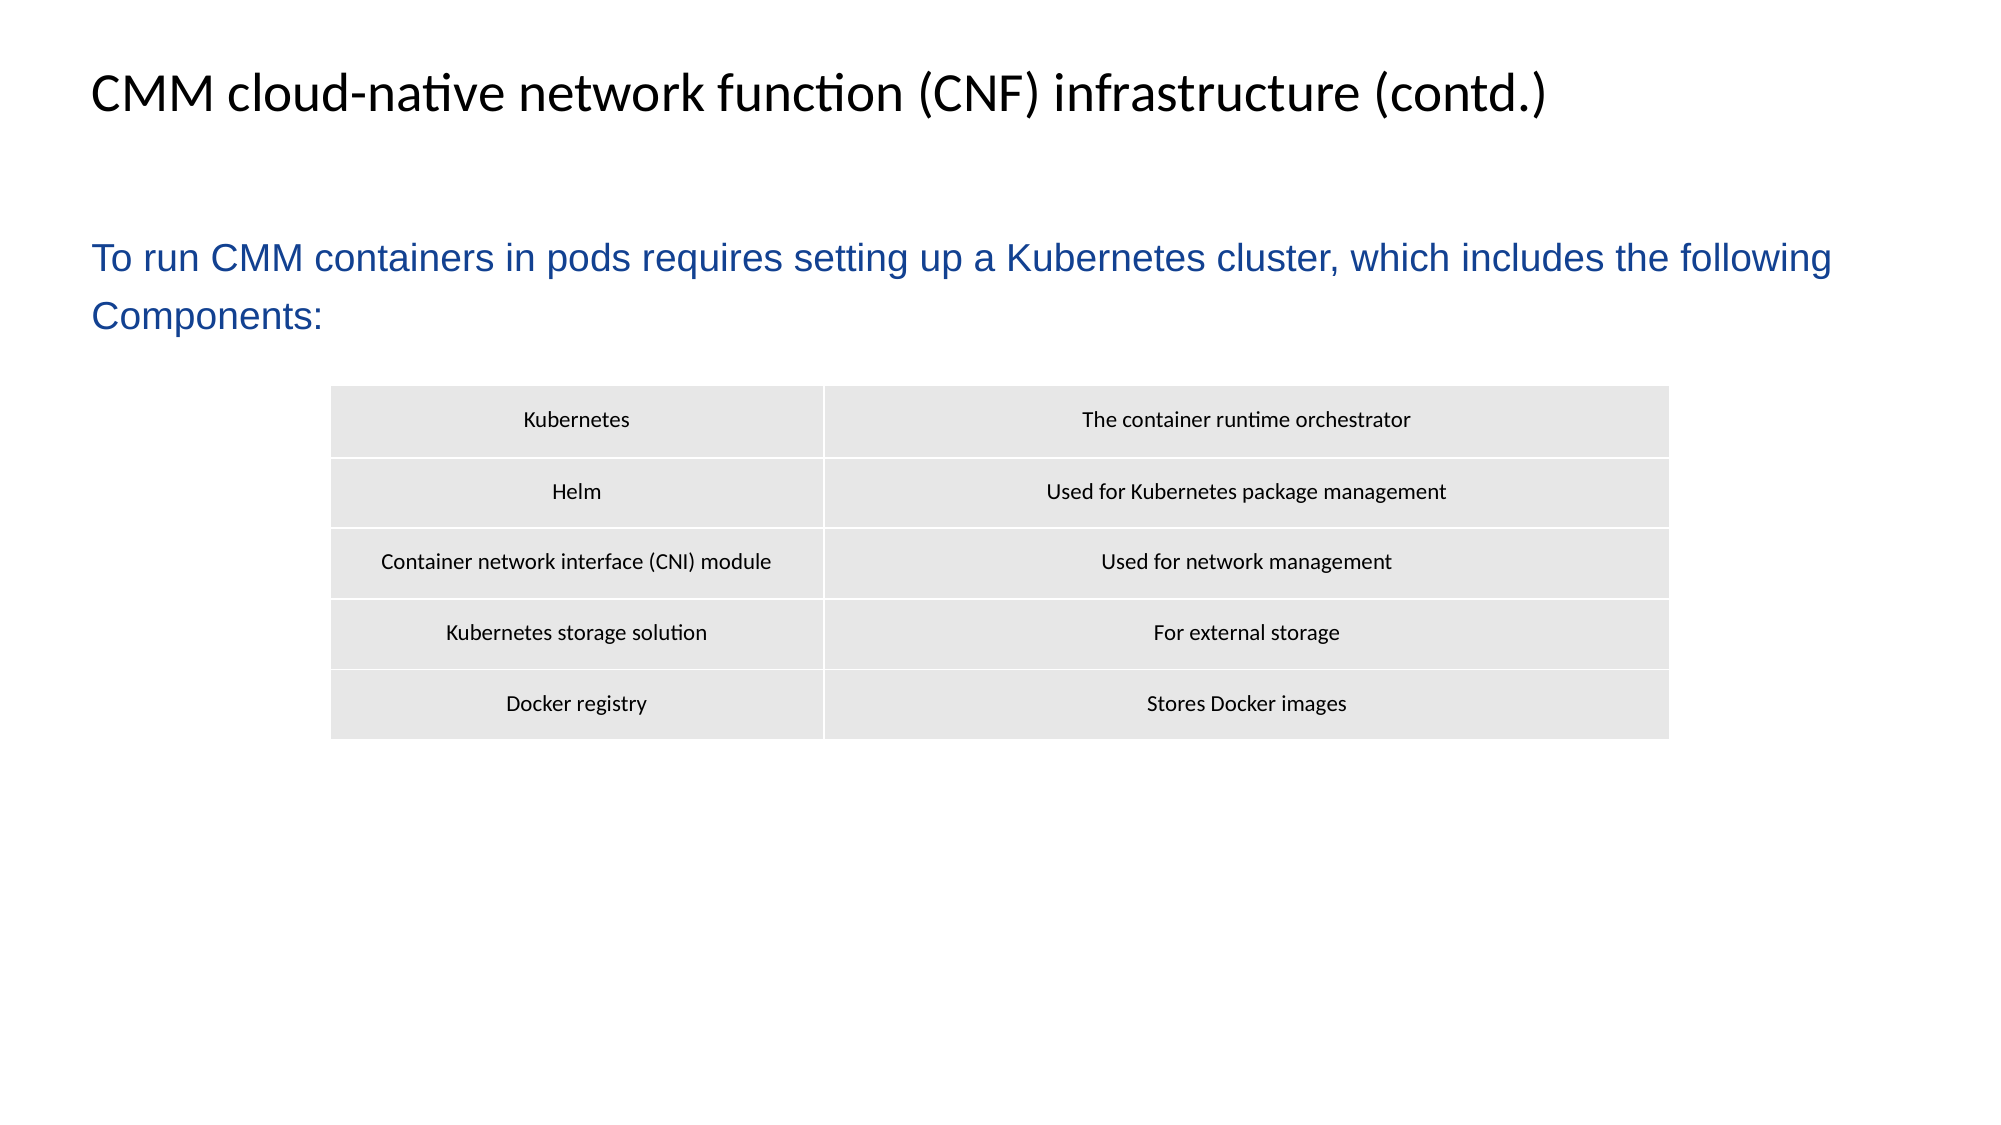

# CMM cloud-native network function (CNF) infrastructure (contd.)
To run CMM containers in pods requires setting up a Kubernetes cluster, which includes the following
Components:

| Kubernetes | The container runtime orchestrator |
| --- | --- |
| Helm | Used for Kubernetes package management |
| Container network interface (CNI) module | Used for network management |
| Kubernetes storage solution | For external storage |
| Docker registry | Stores Docker images |